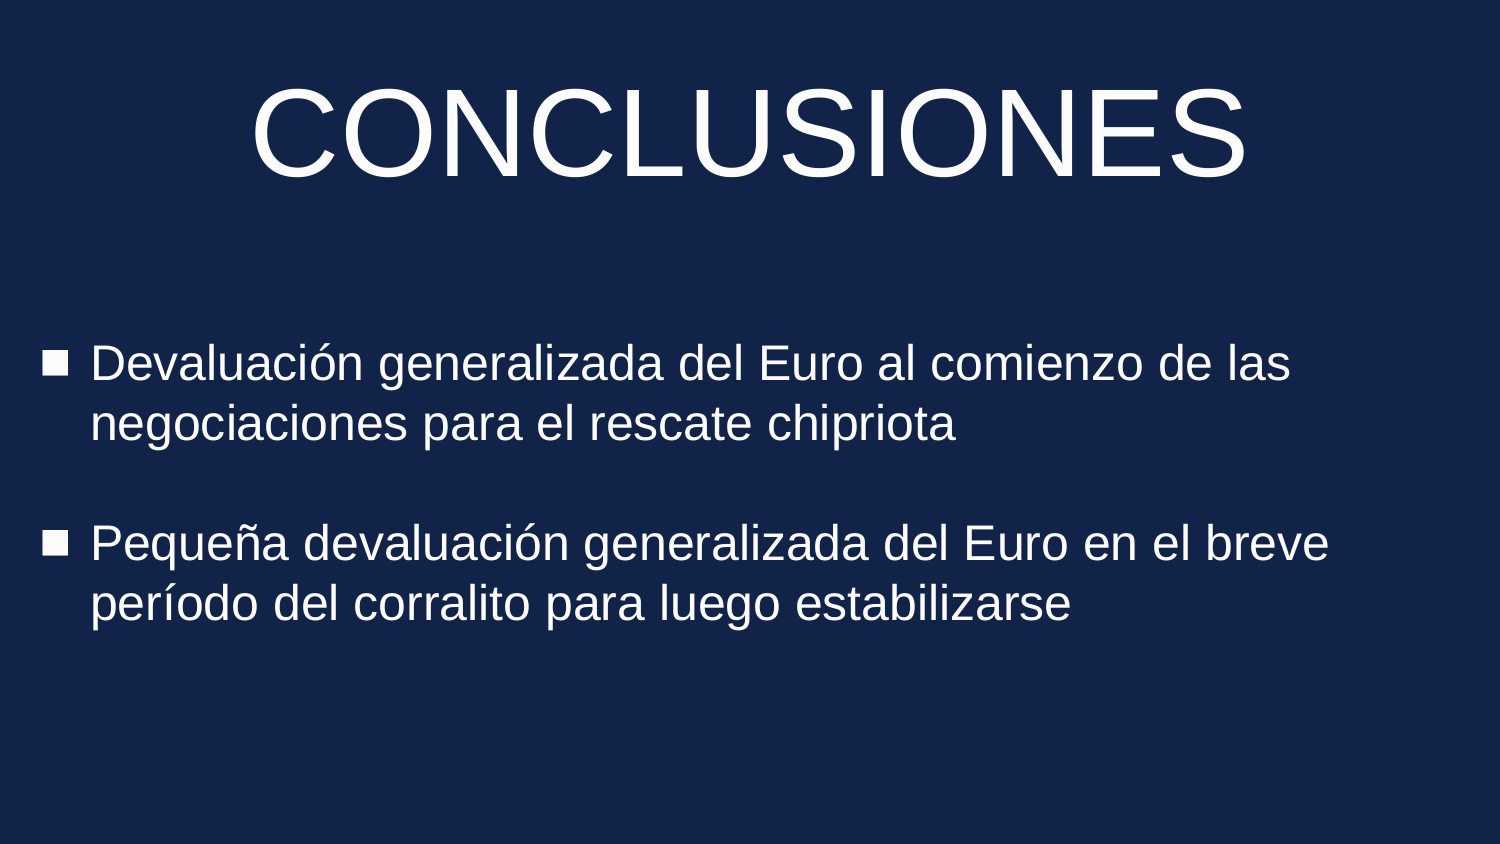

Devaluación generalizada del Euro al comienzo de las negociaciones para el rescate chipriota

Pequeña devaluación generalizada del Euro en el breve período del corralito para luego estabilizarse
# CONCLUSIONES